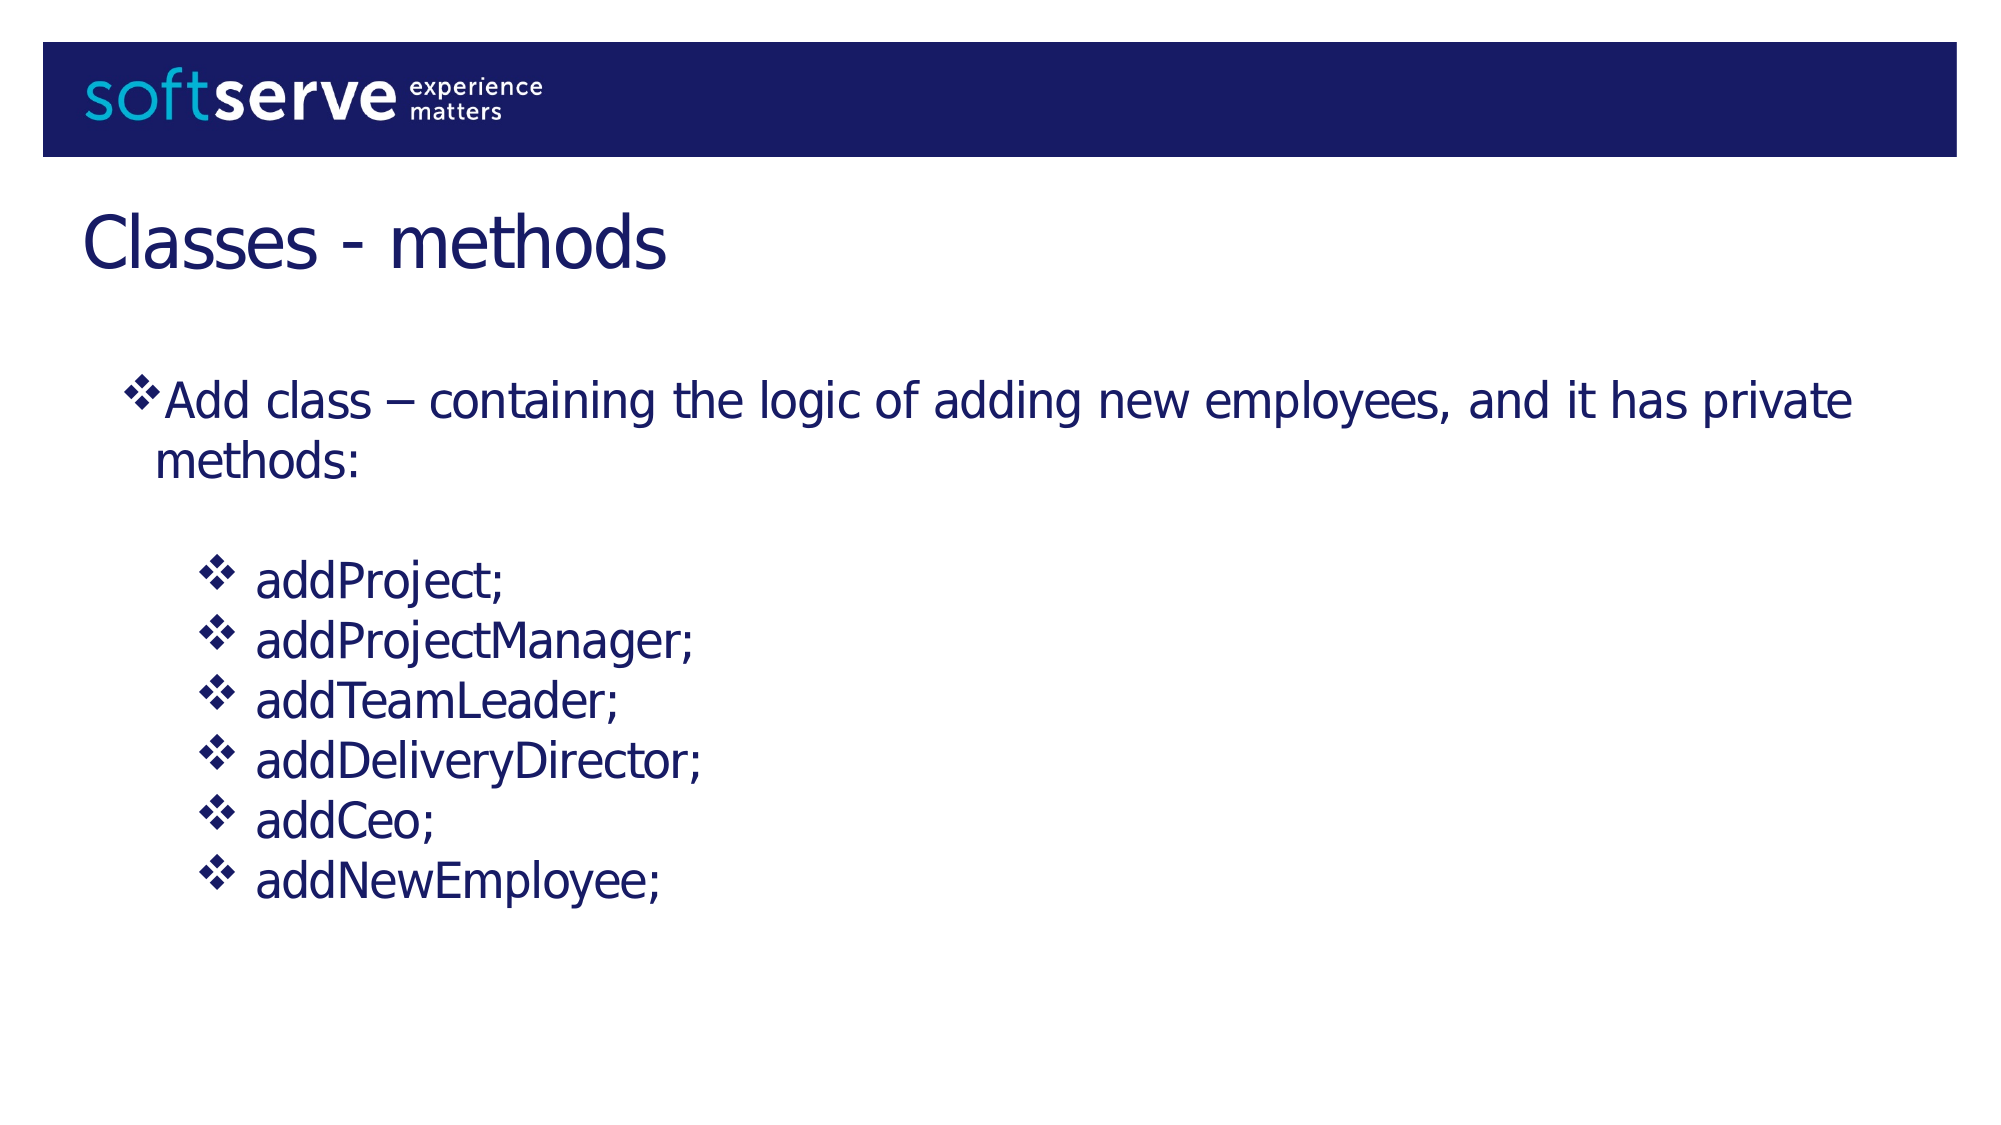

# Classes - methods
Add class – containing the logic of adding new employees, and it has private methods:

 addProject;
 addProjectManager;
 addTeamLeader;
 addDeliveryDirector;
 addCeo;
 addNewEmployee;